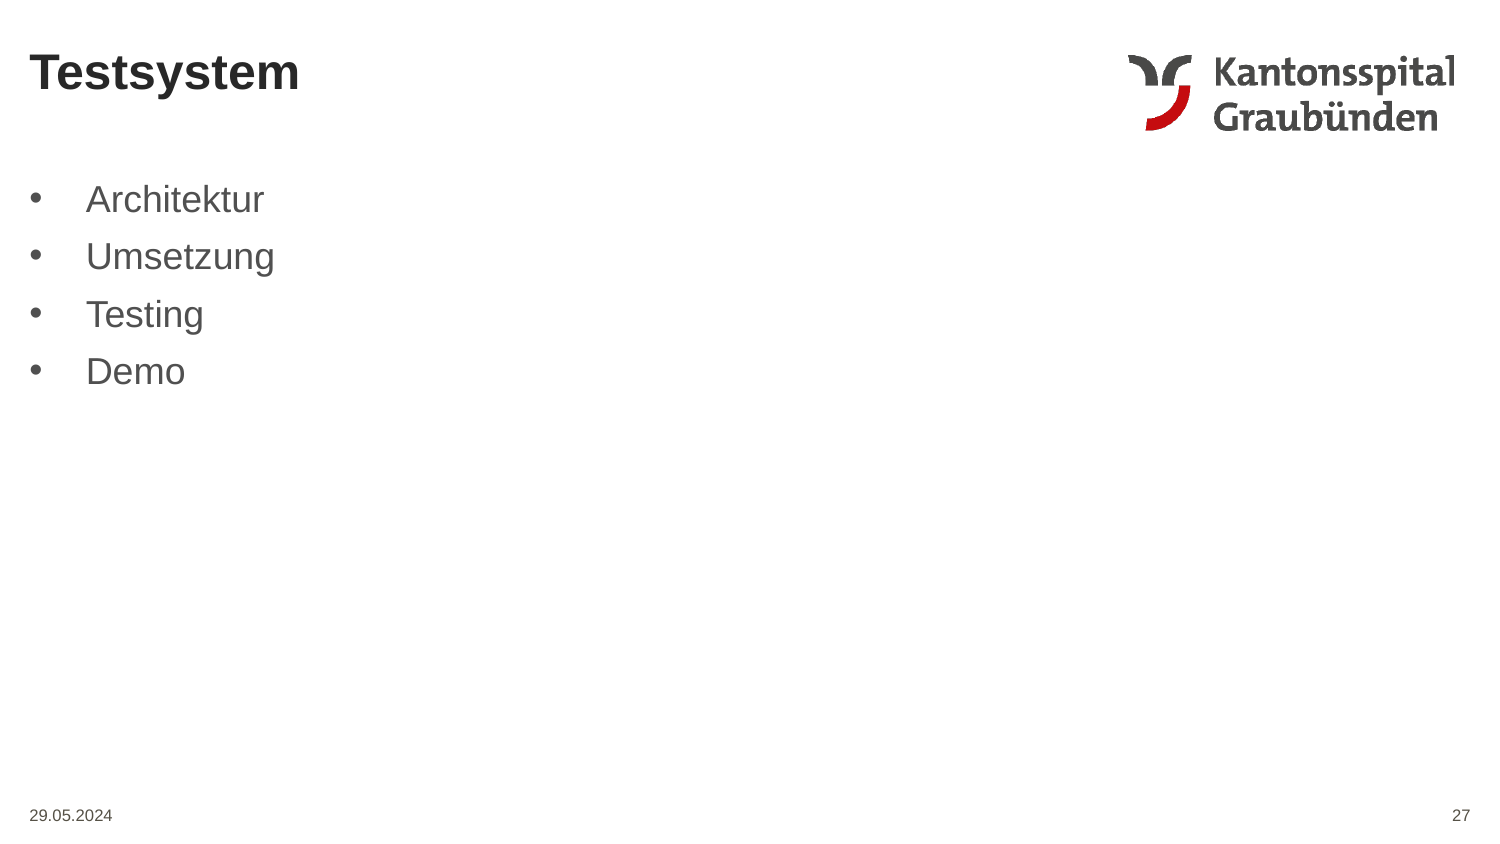

Testsystem
Architektur
Umsetzung
Testing
Demo
27
29.05.2024